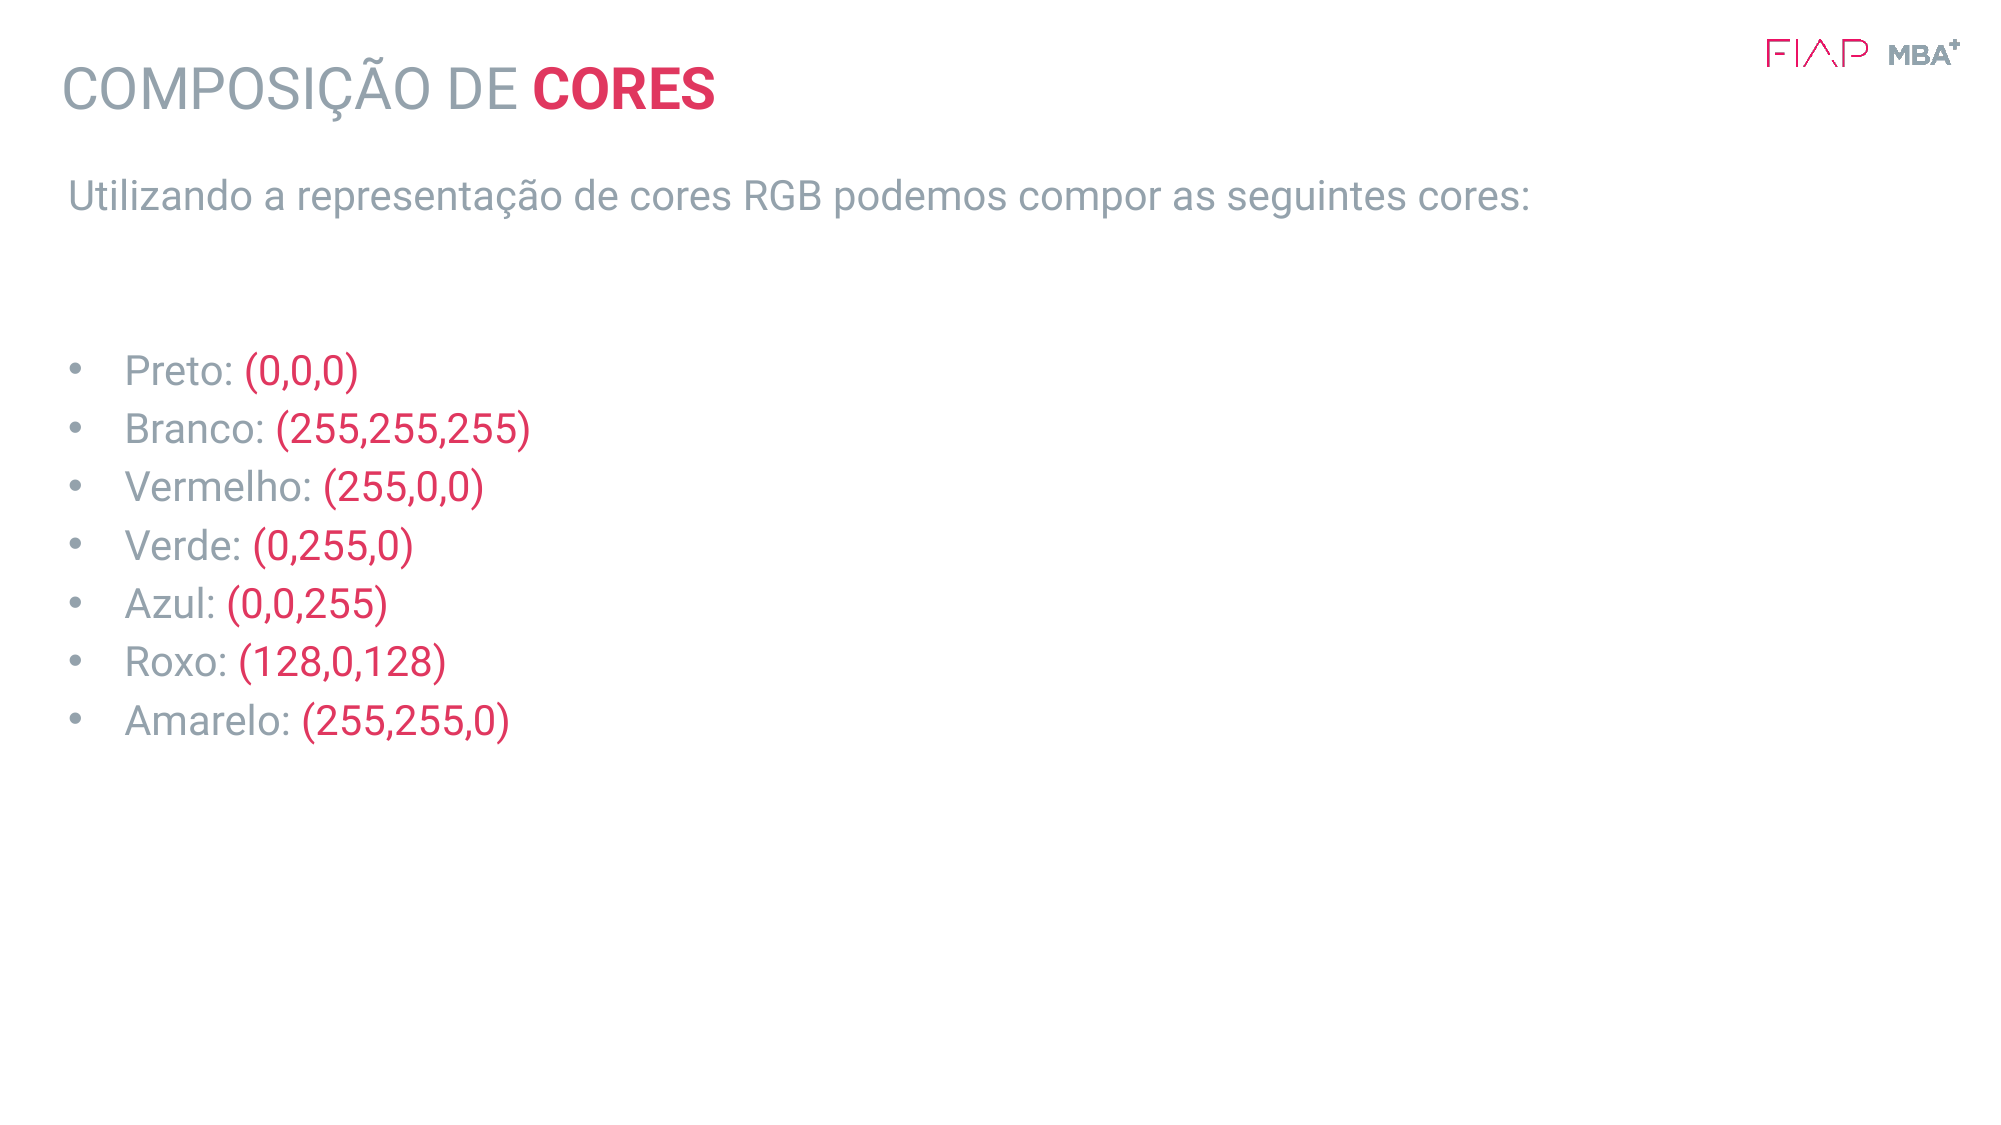

# COMPOSIÇÃO DE CORES
Utilizando a representação de cores RGB podemos compor as seguintes cores:

Preto: (0,0,0)
Branco: (255,255,255)
Vermelho: (255,0,0)
Verde: (0,255,0)
Azul: (0,0,255)
Roxo: (128,0,128)
Amarelo: (255,255,0)